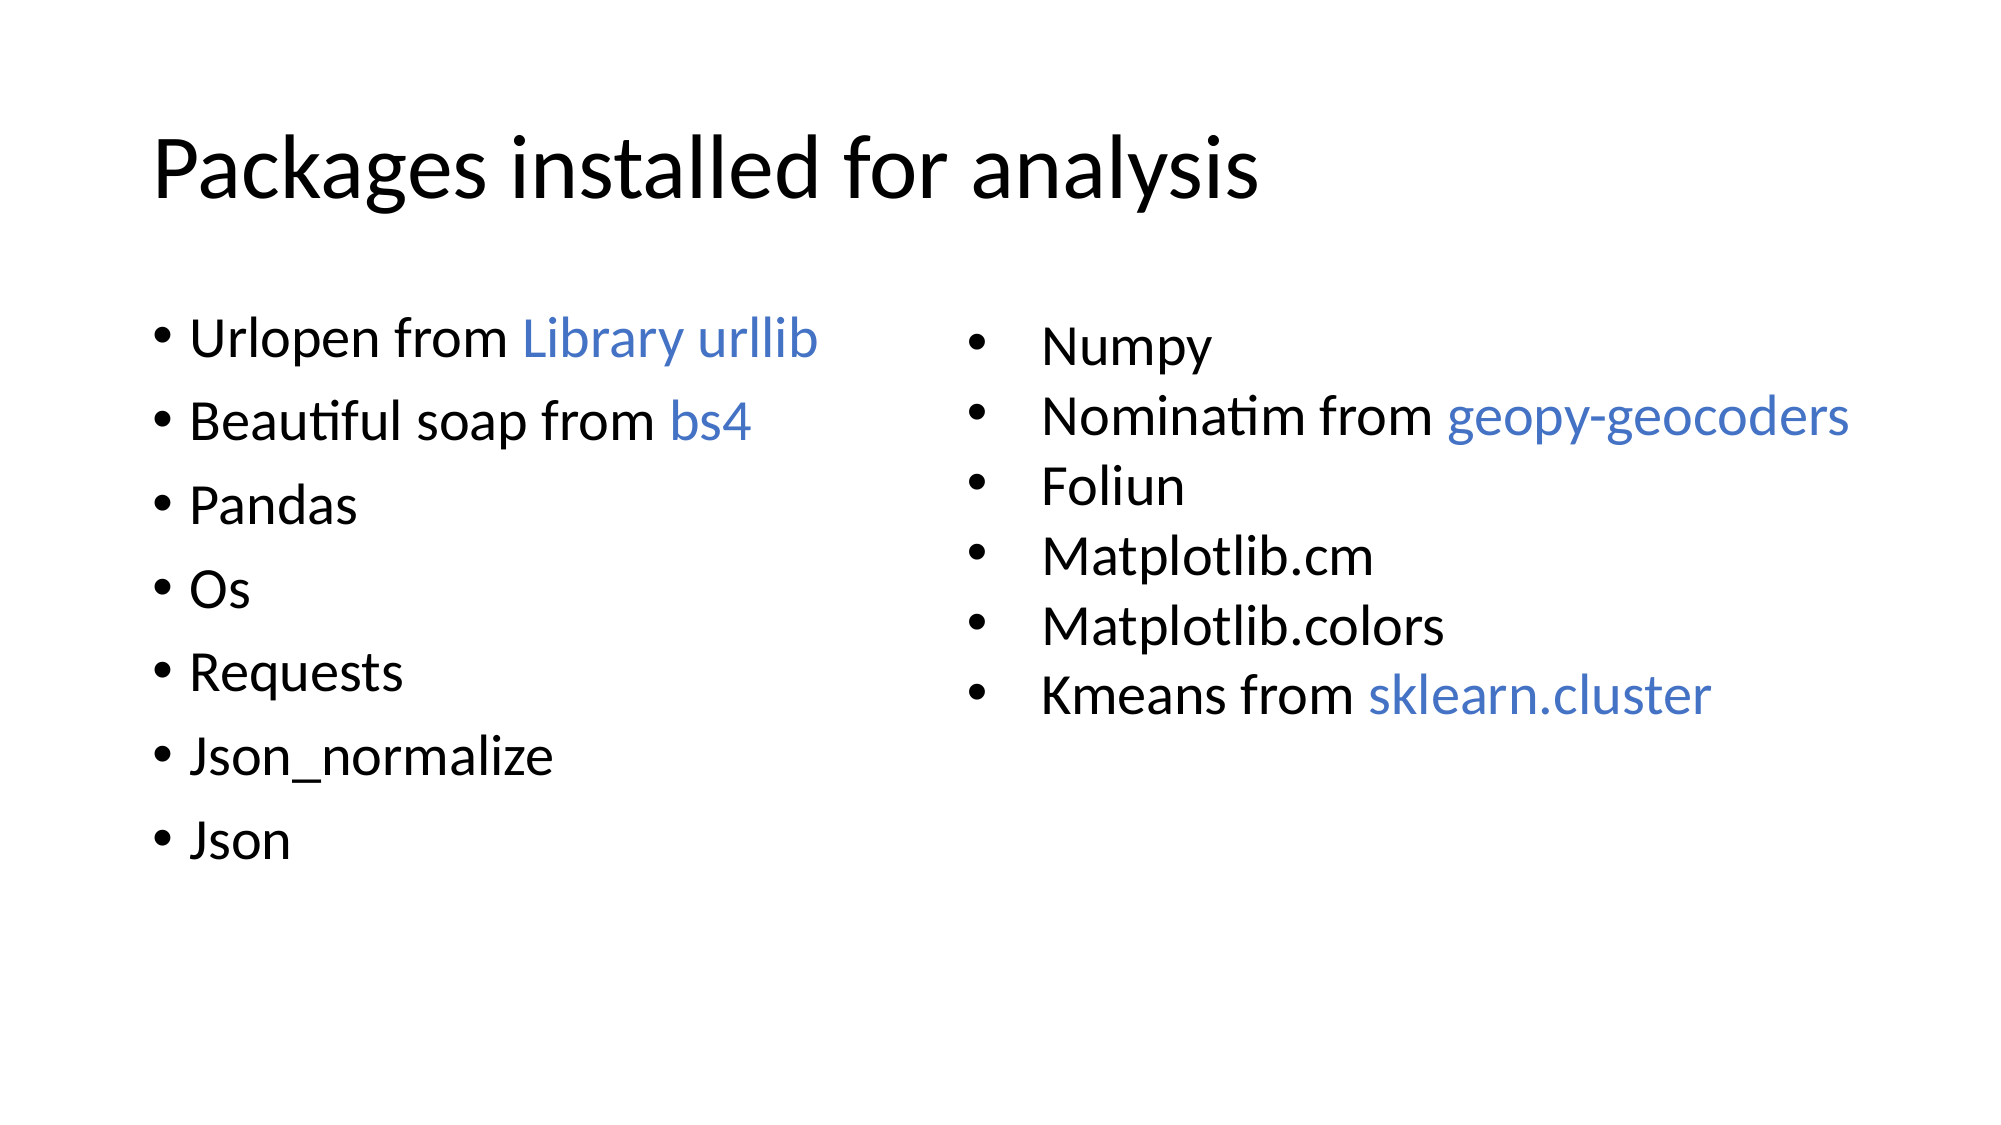

# Packages installed for analysis
Urlopen from Library urllib
Beautiful soap from bs4
Pandas
Os
Requests
Json_normalize
Json

Numpy
Nominatim from geopy-geocoders
Foliun
Matplotlib.cm
Matplotlib.colors
Kmeans from sklearn.cluster